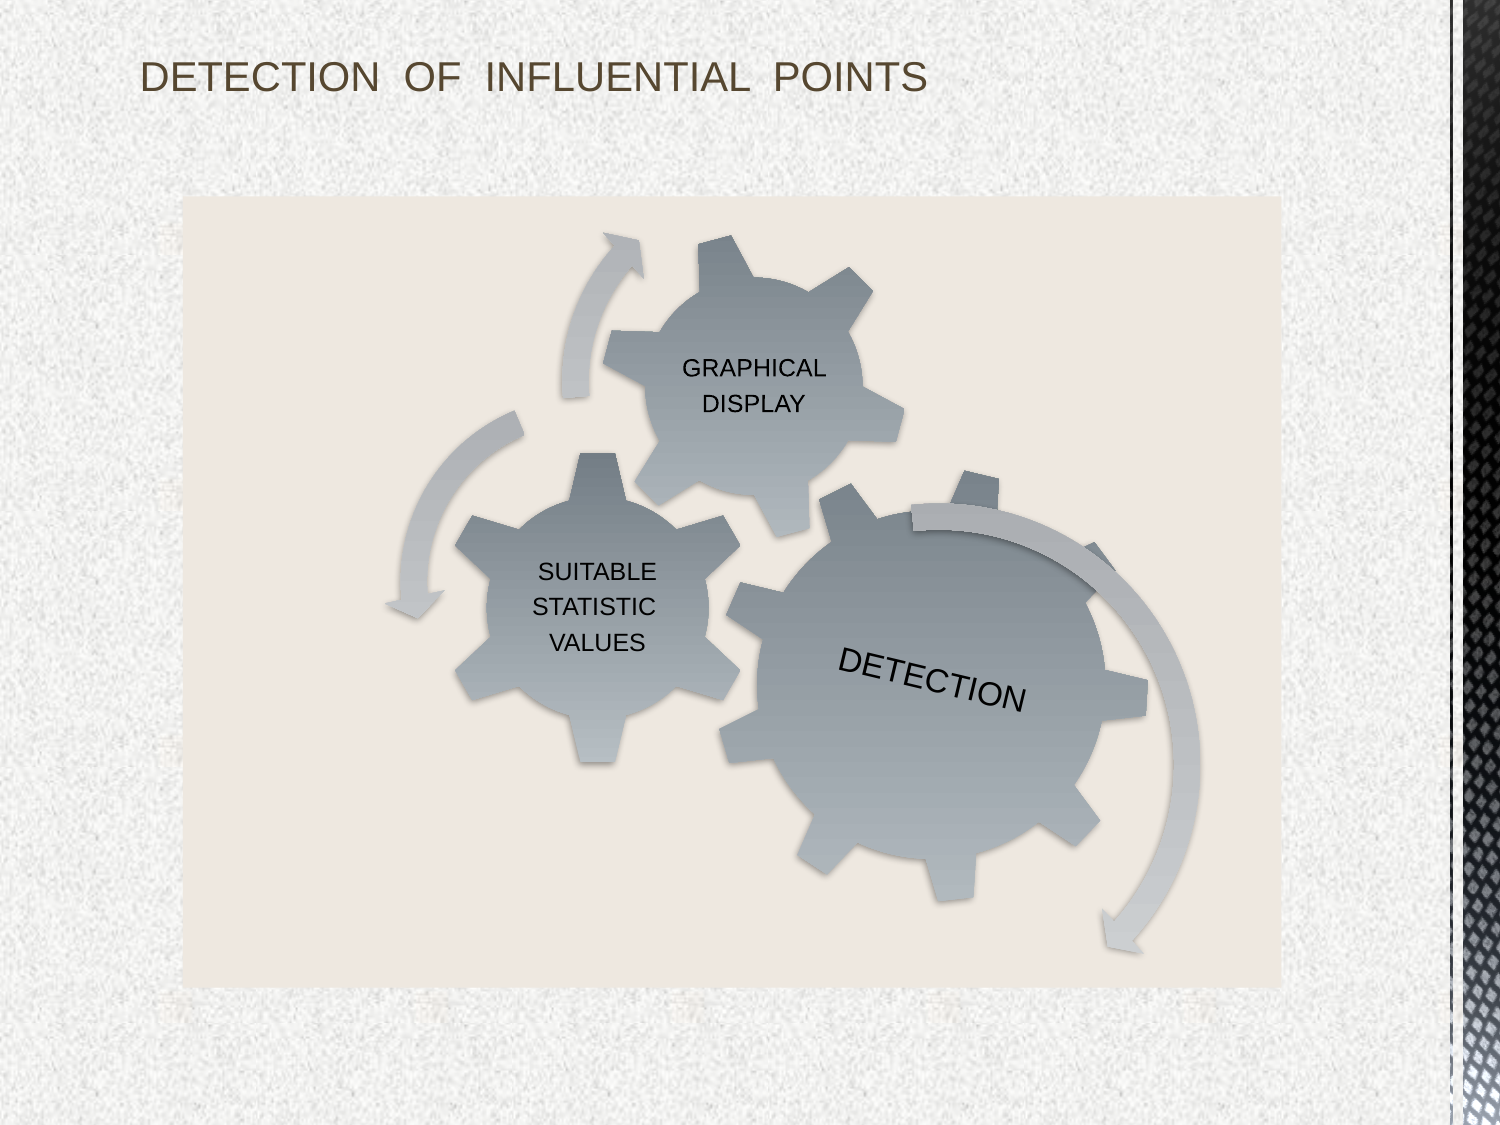

DETECTION  OF  INFLUENTIAL  POINTS
DETECTION
SUITABLE
STATISTIC
VALUES
GRAPHICAL
DISPLAY